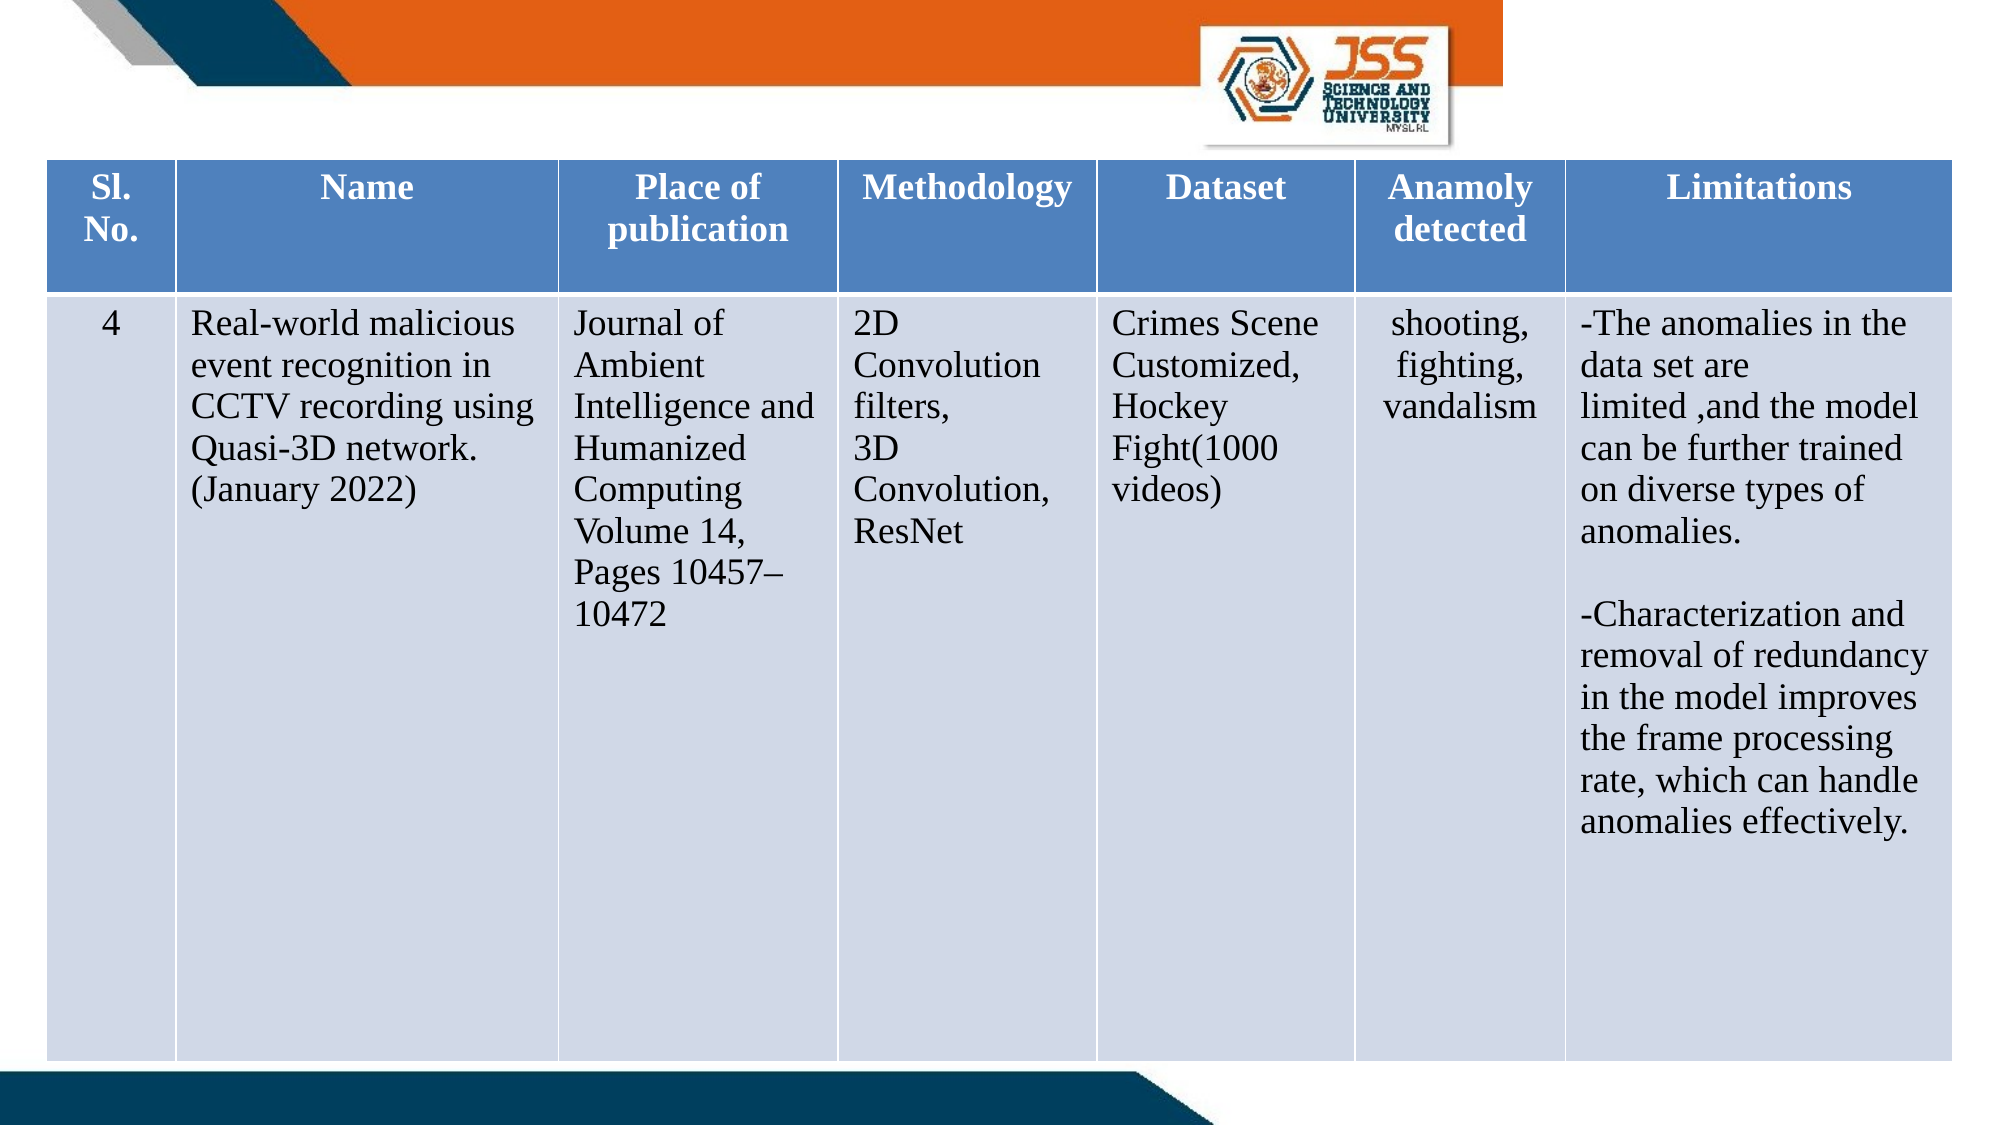

| Sl. No. | Name | Place of publication | Methodology | Dataset | Anamoly detected | Limitations |
| --- | --- | --- | --- | --- | --- | --- |
| 4 | Real-world malicious event recognition in CCTV recording using Quasi-3D network. (January 2022) | Journal of Ambient Intelligence and Humanized Computing Volume 14, Pages 10457–10472 | 2D Convolution filters, 3D Convolution, ResNet | Crimes Scene Customized, Hockey Fight(1000 videos) | shooting, fighting, vandalism | -The anomalies in the data set are limited ,and the model can be further trained on diverse types of anomalies. -Characterization and removal of redundancy in the model improves the frame processing rate, which can handle anomalies effectively. |